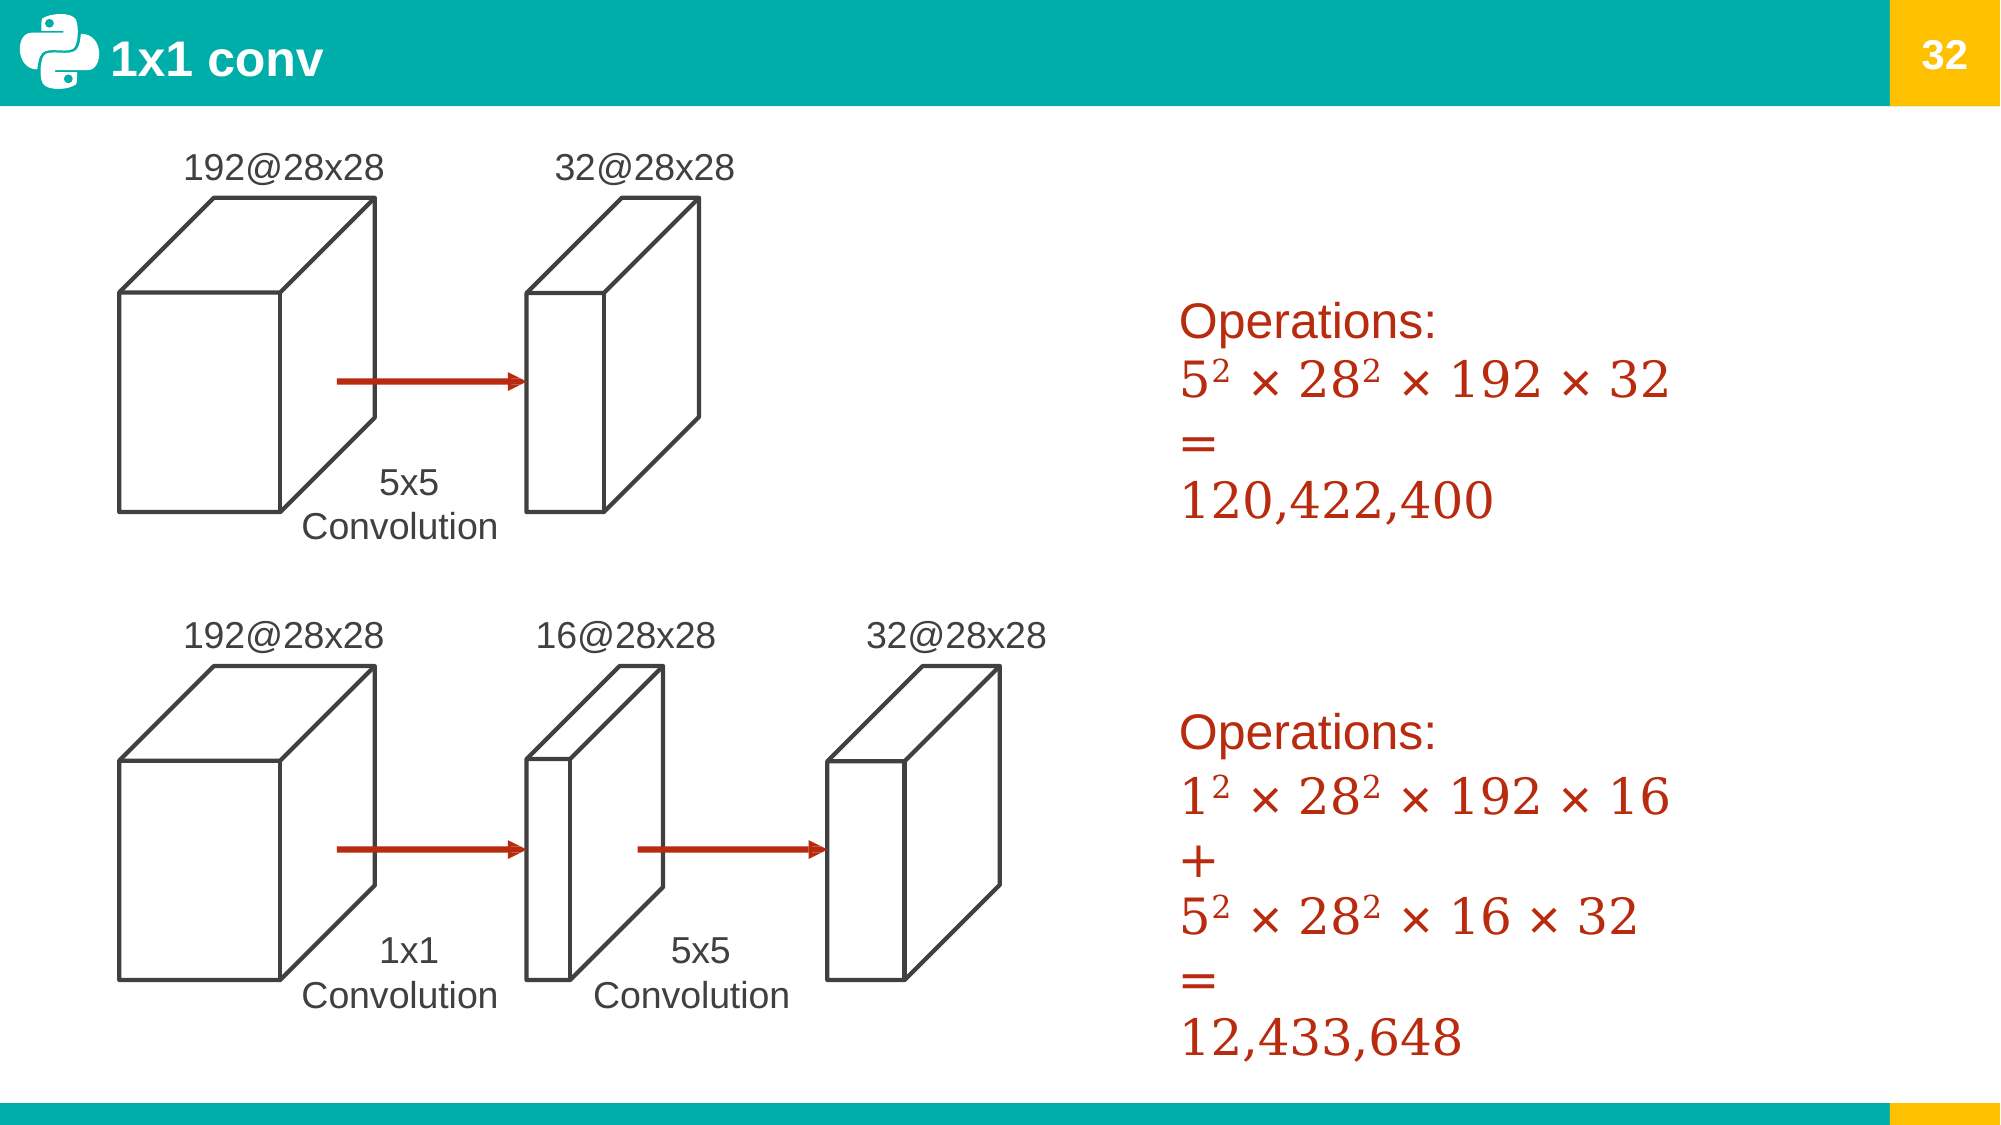

# 1x1 conv
192@28x28	32@28x28

Operations:
52 × 282 × 192 × 32 =
120,422,400
5x5  Convolution
192@28x28
16@28x28
32@28x28

Operations:
12 × 282 × 192 × 16 +
52 × 282 × 16 × 32 =
12,433,648
1x1  Convolution
5x5  Convolution